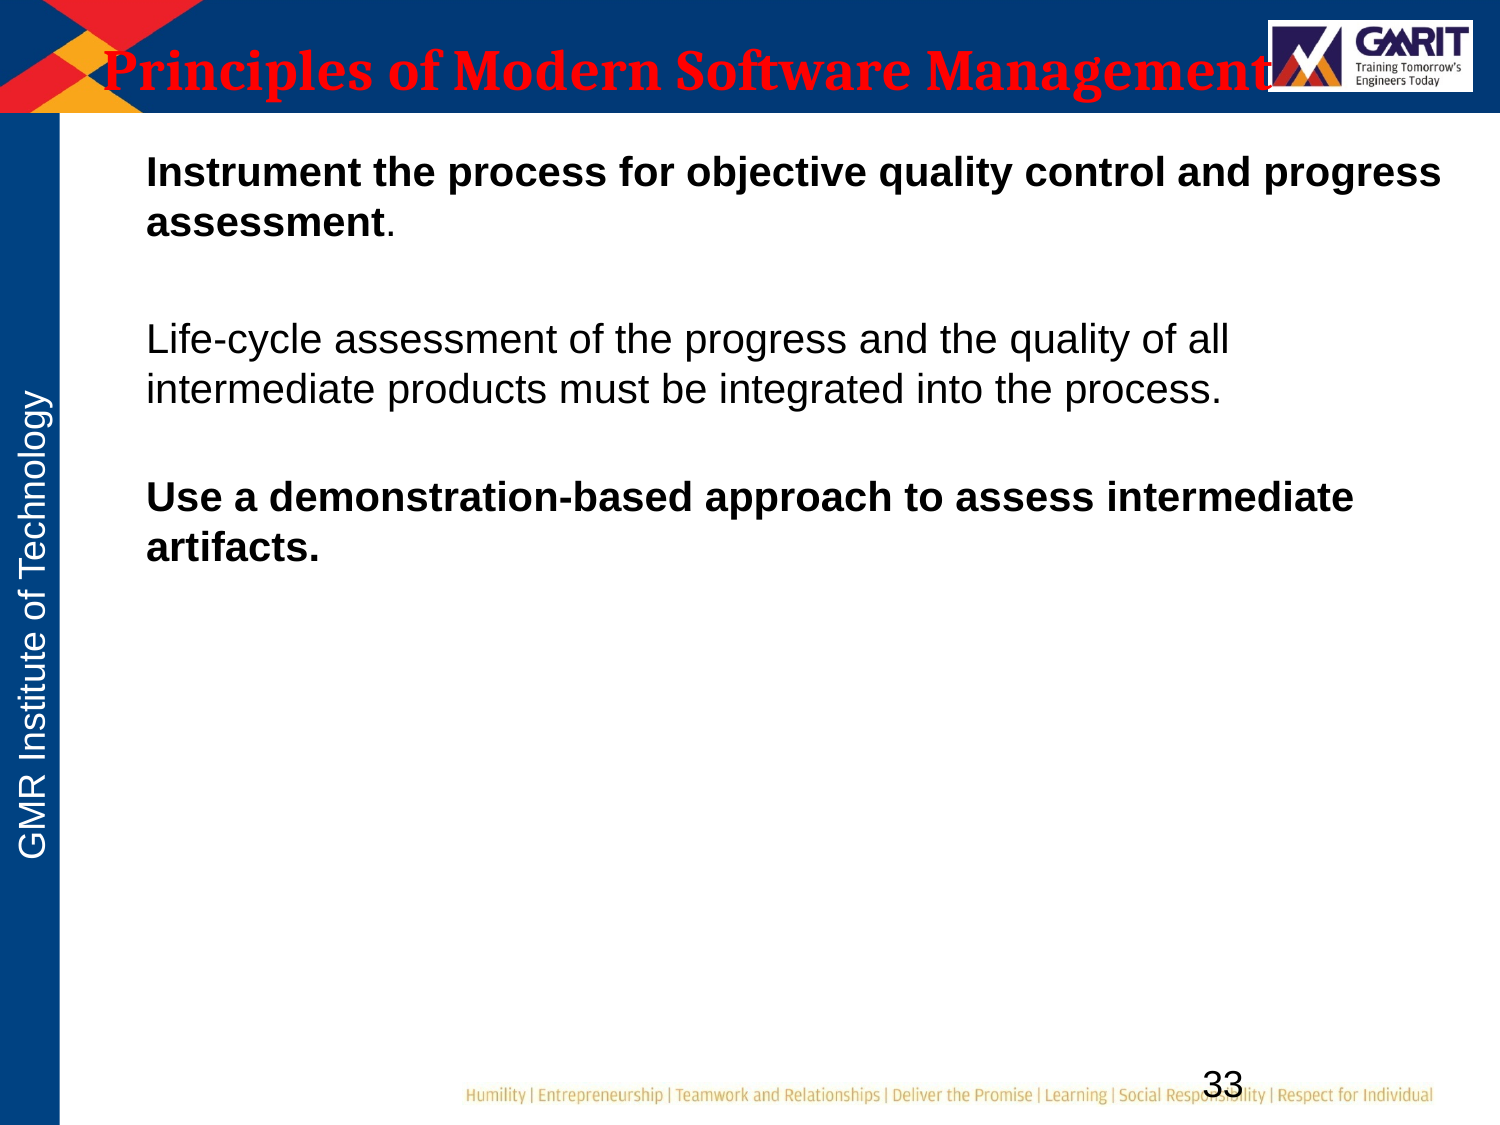

# Principles of Modern Software Management
	Instrument the process for objective quality control and progress assessment.

	Life-cycle assessment of the progress and the quality of all intermediate products must be integrated into the process.
Use a demonstration-based approach to assess intermediate artifacts.

33